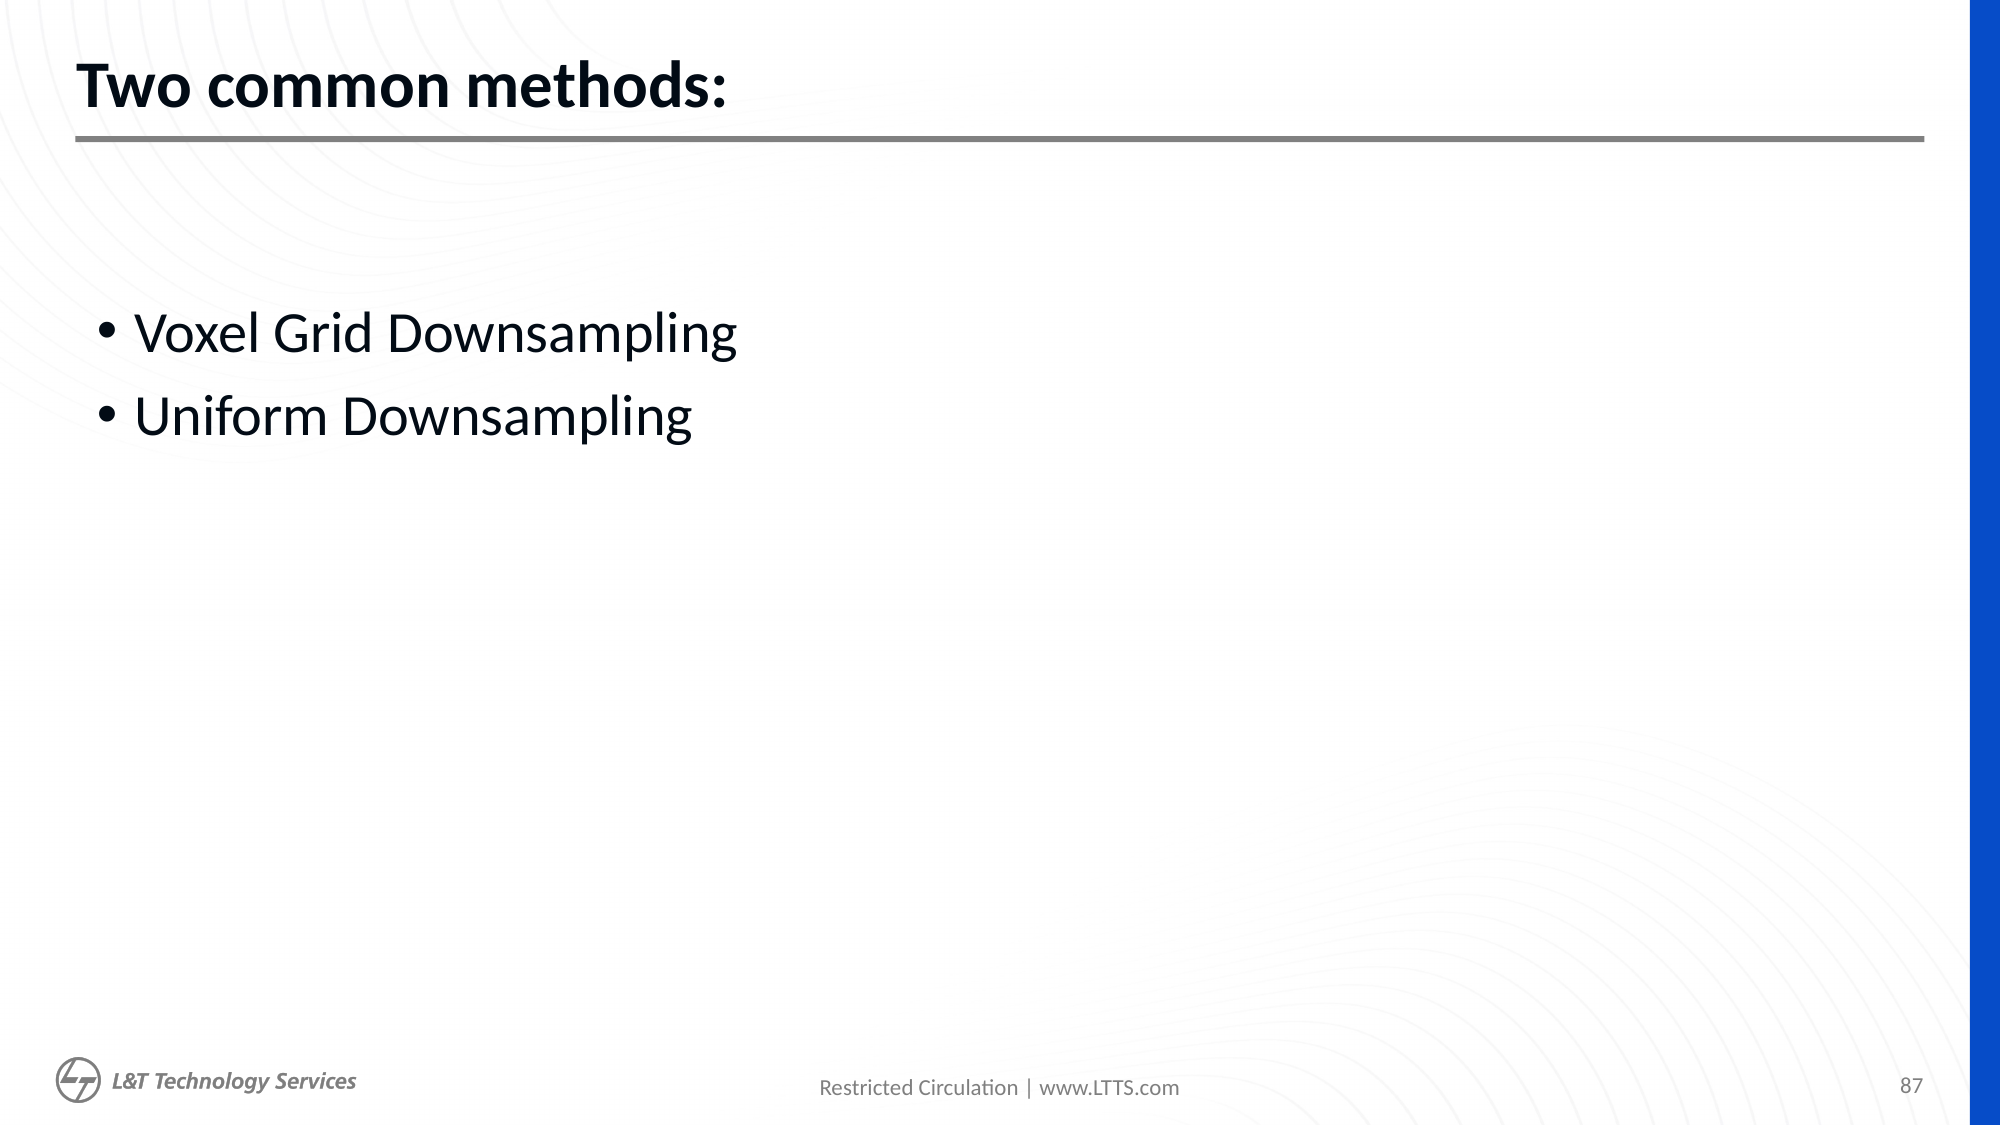

# Two common methods:

Voxel Grid Downsampling
Uniform Downsampling